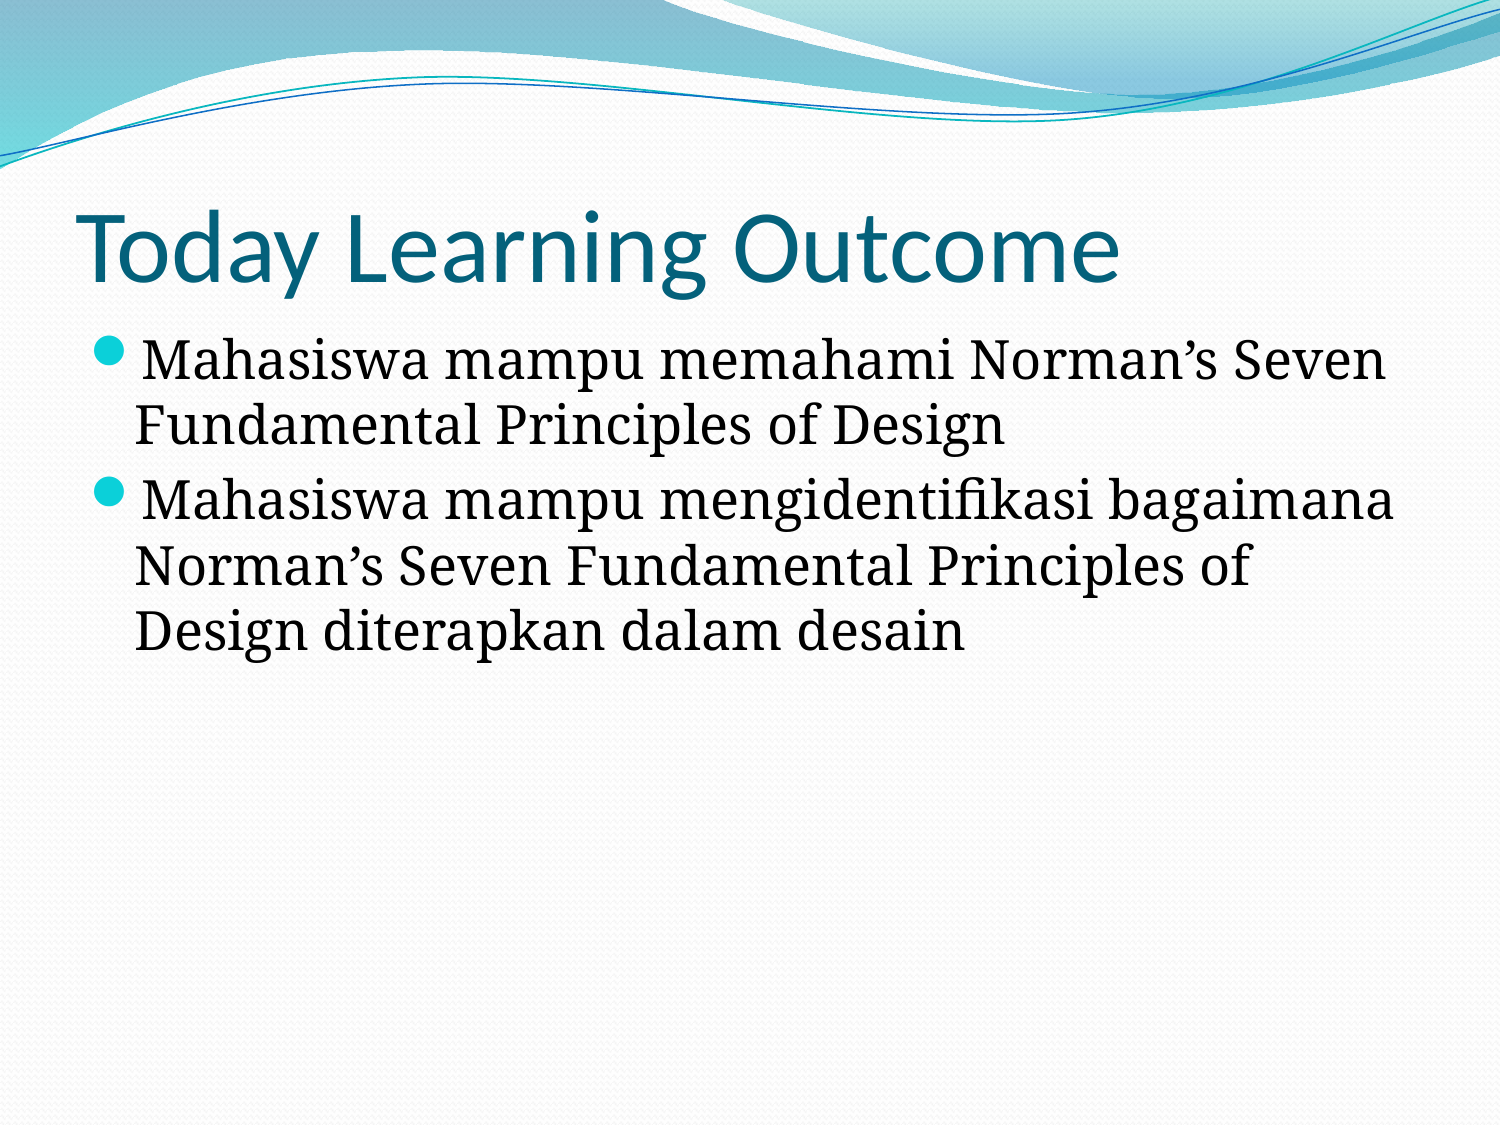

# Today Learning Outcome
Mahasiswa mampu memahami Norman’s Seven Fundamental Principles of Design
Mahasiswa mampu mengidentifikasi bagaimana Norman’s Seven Fundamental Principles of Design diterapkan dalam desain